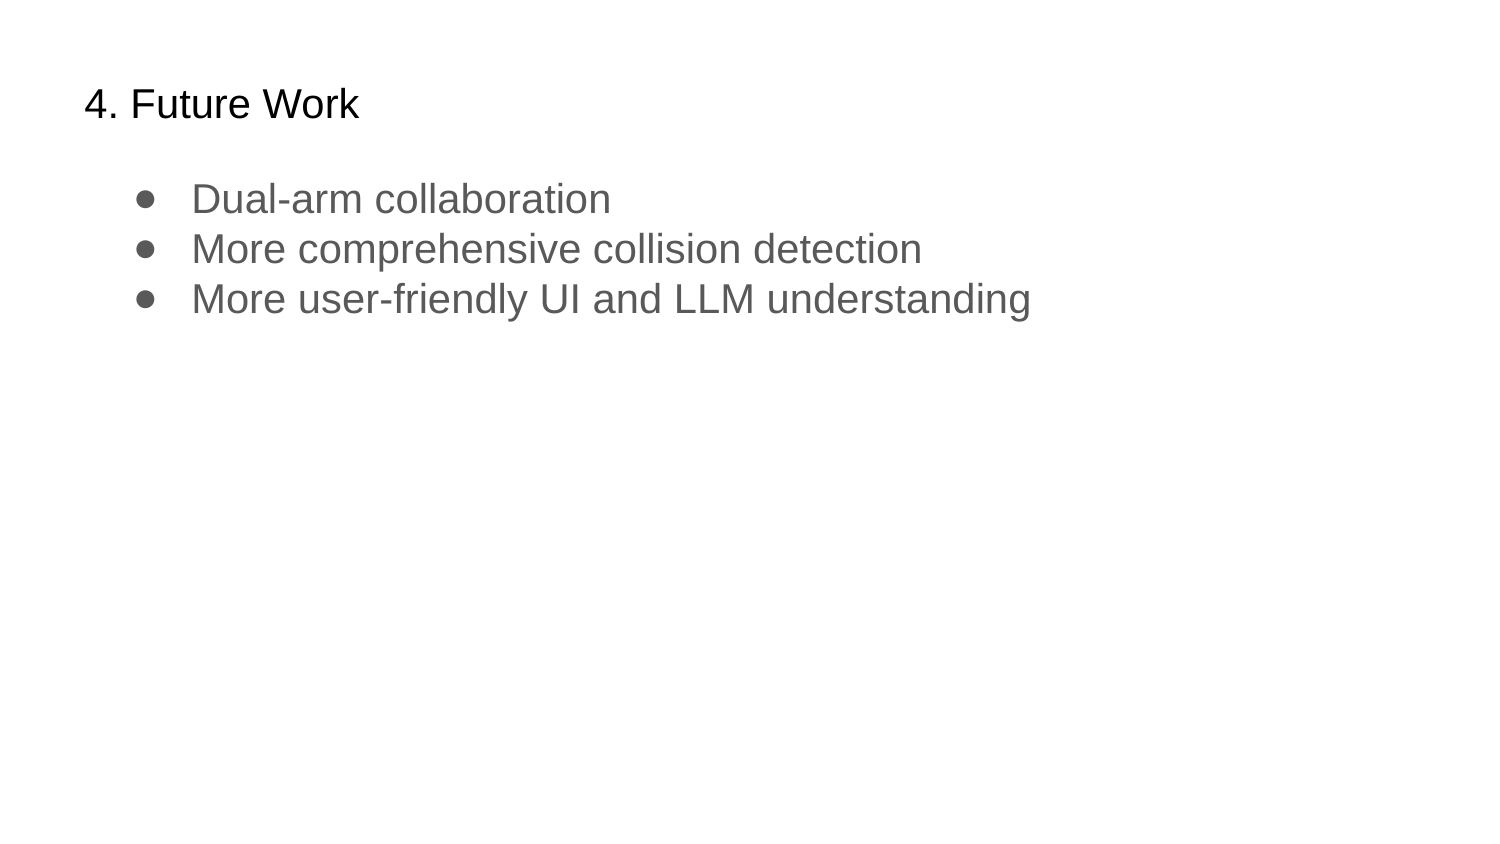

# 4. Future Work
Dual-arm collaboration
More comprehensive collision detection
More user-friendly UI and LLM understanding